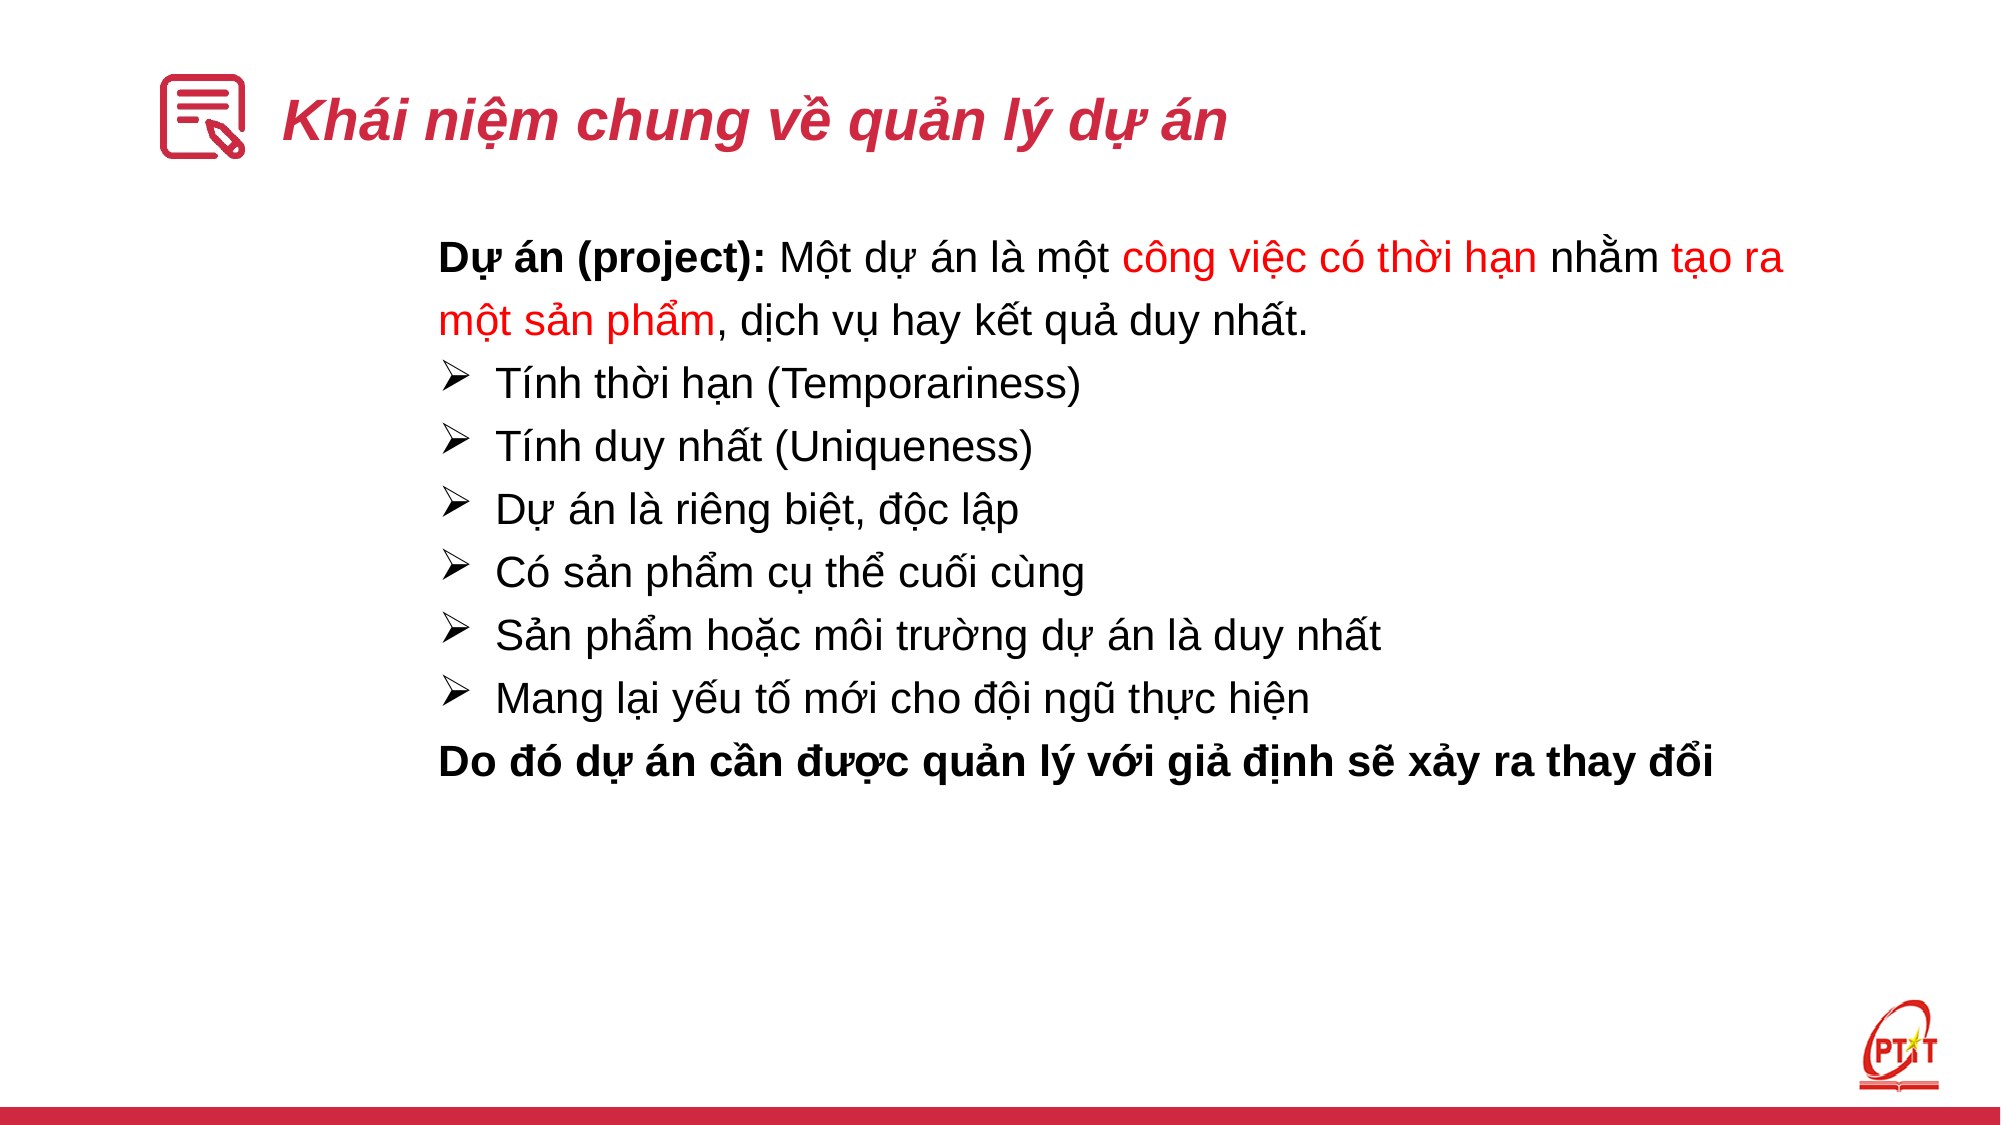

# Khái niệm chung về quản lý dự án
Dự án (project): Một dự án là một công việc có thời hạn nhằm tạo ra một sản phẩm, dịch vụ hay kết quả duy nhất.
Tính thời hạn (Temporariness)
Tính duy nhất (Uniqueness)
Dự án là riêng biệt, độc lập
Có sản phẩm cụ thể cuối cùng
Sản phẩm hoặc môi trường dự án là duy nhất
Mang lại yếu tố mới cho đội ngũ thực hiện
Do đó dự án cần được quản lý với giả định sẽ xảy ra thay đổi